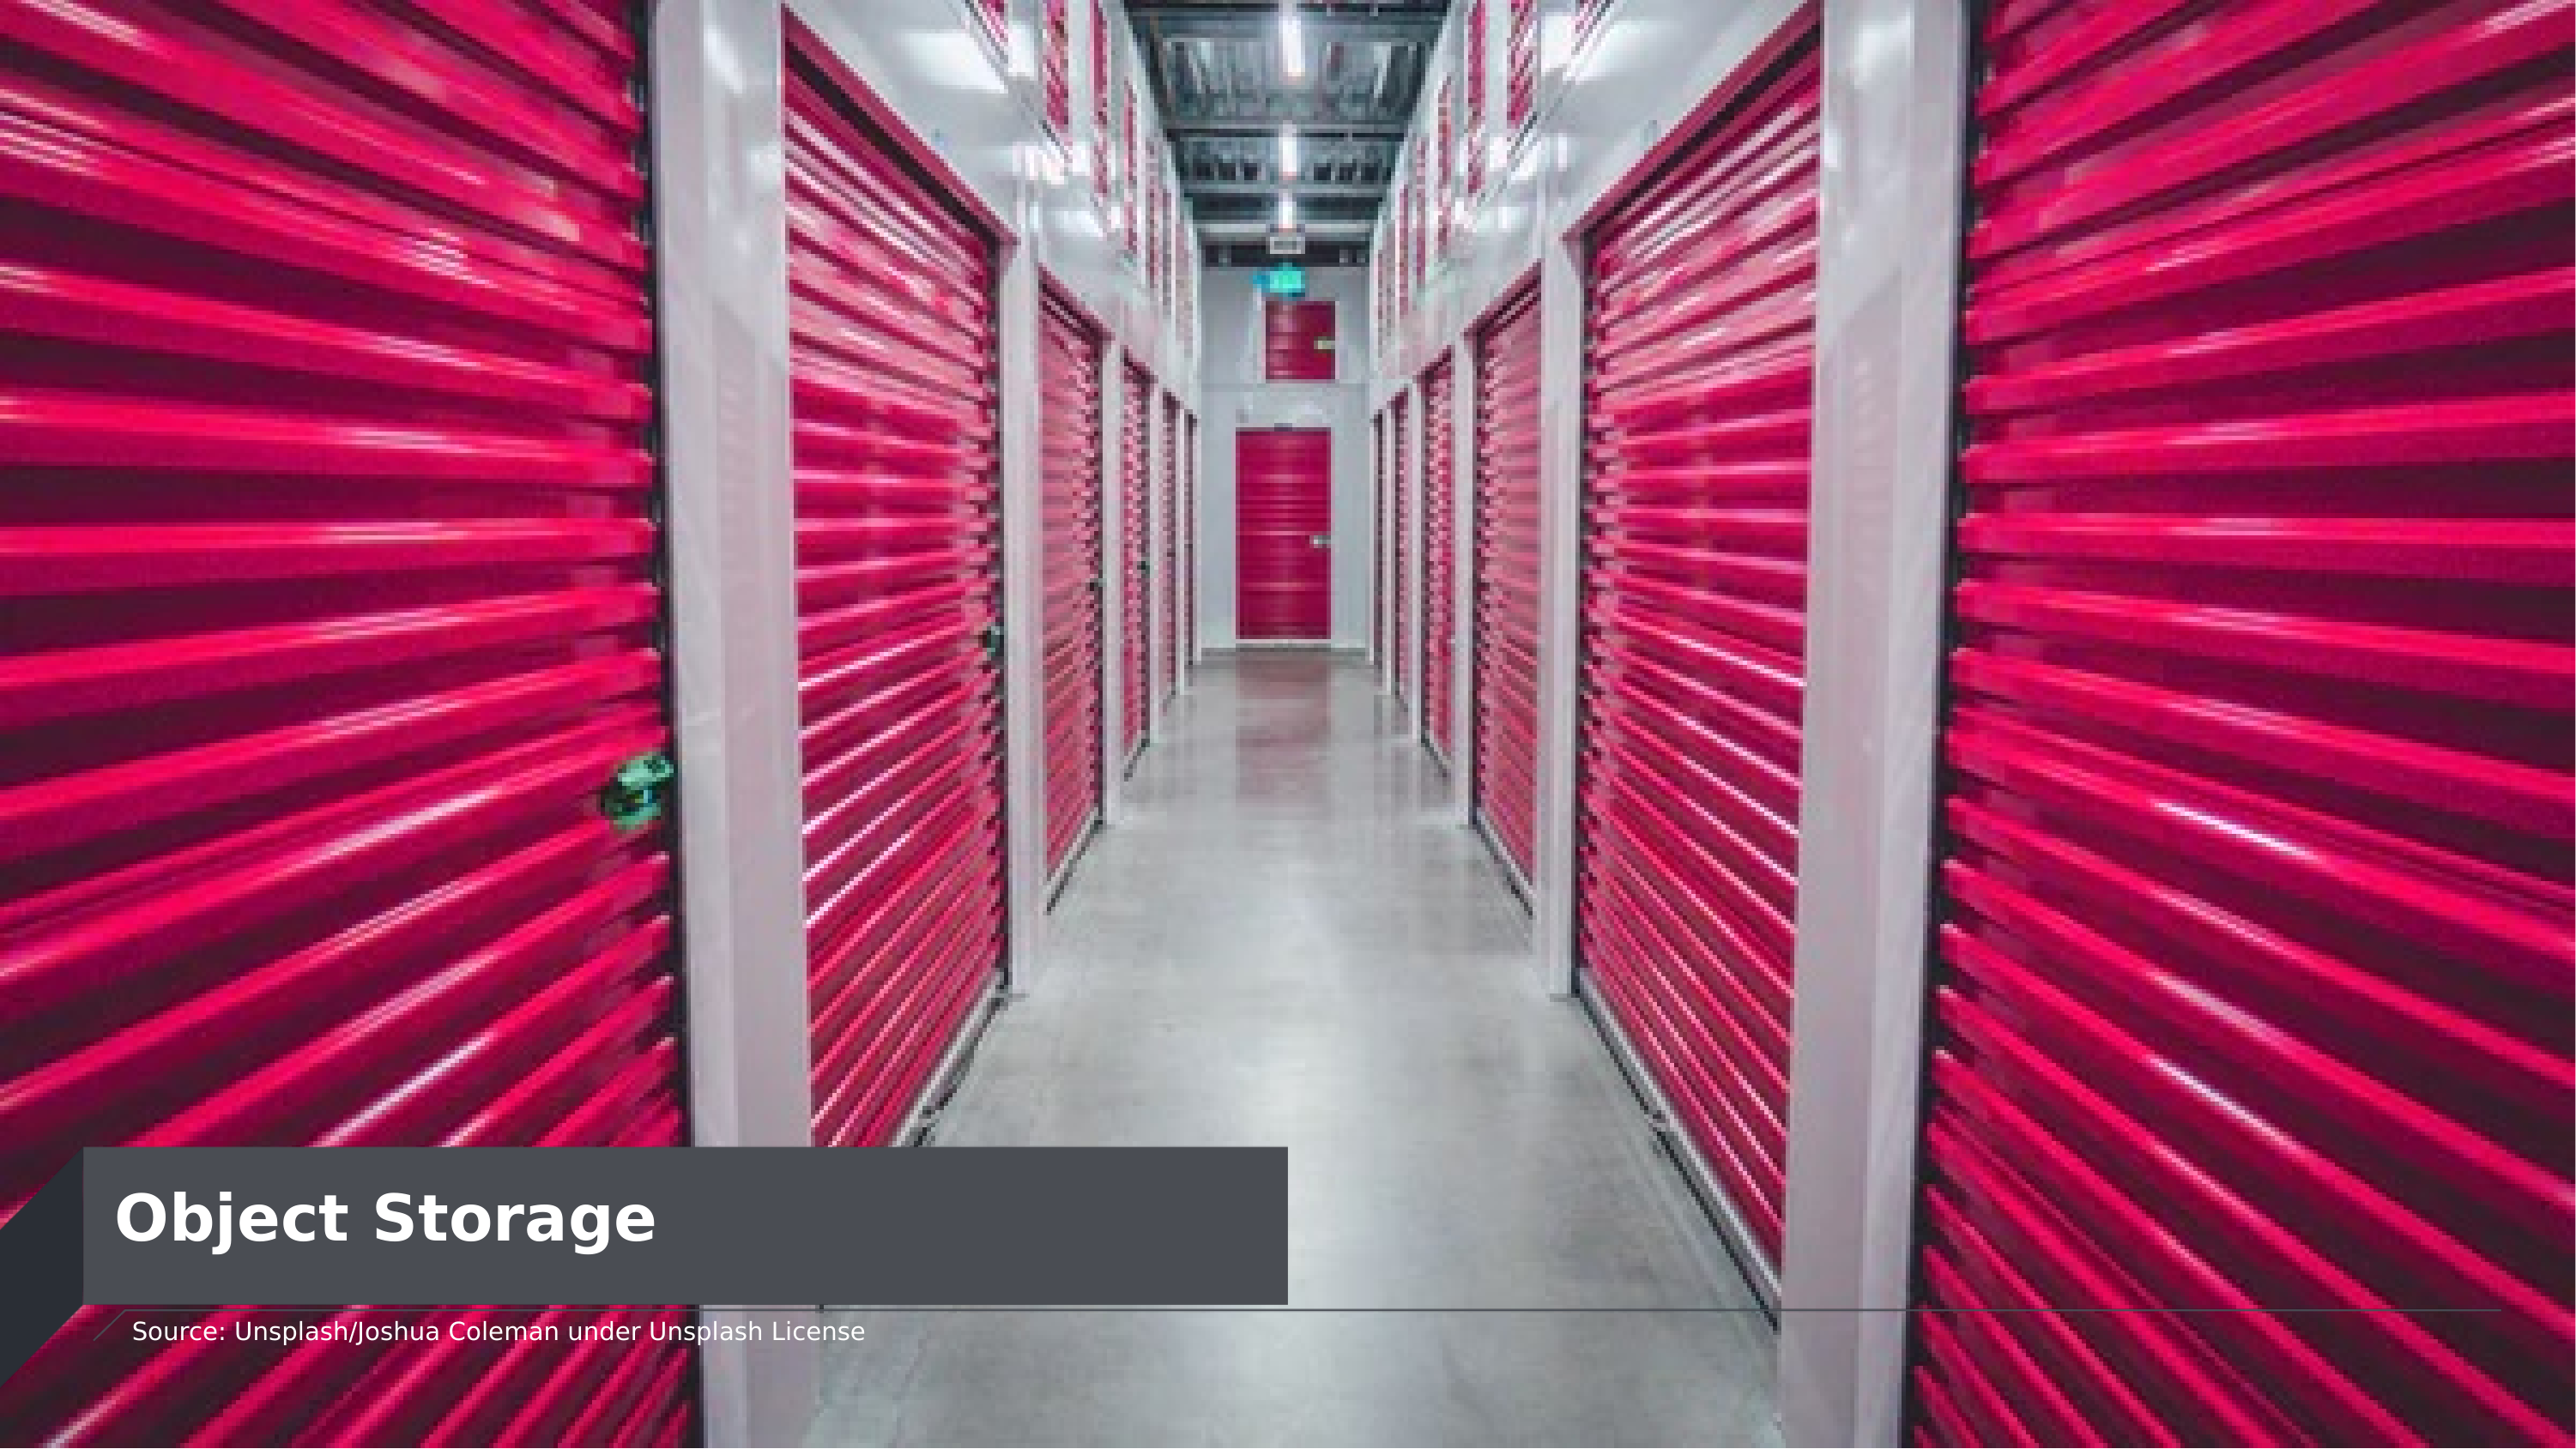

# Object Storage
Source: Unsplash/Joshua Coleman under Unsplash License